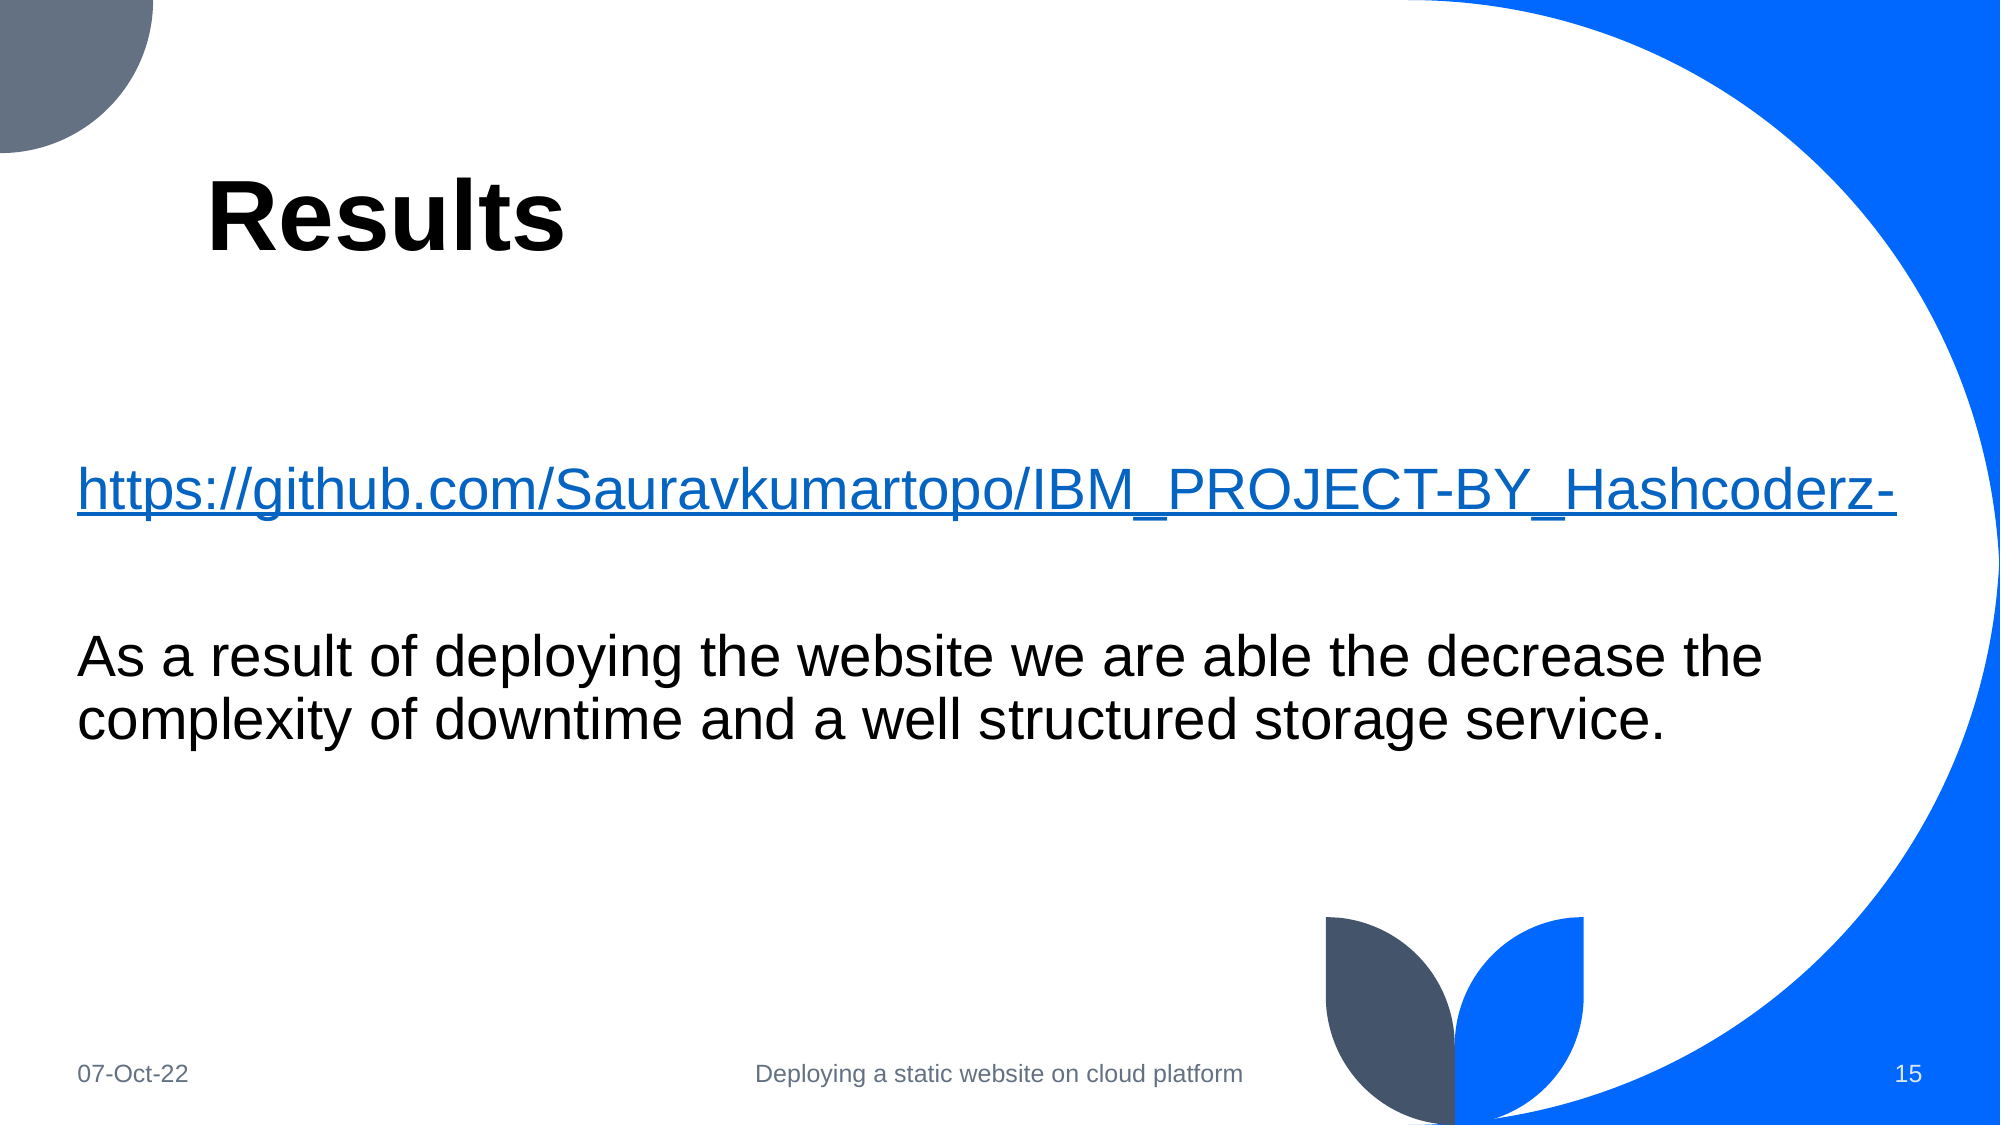

# Results
https://github.com/Sauravkumartopo/IBM_PROJECT-BY_Hashcoderz-

As a result of deploying the website we are able the decrease the complexity of downtime and a well structured storage service.
07-Oct-22
Deploying a static website on cloud platform
15